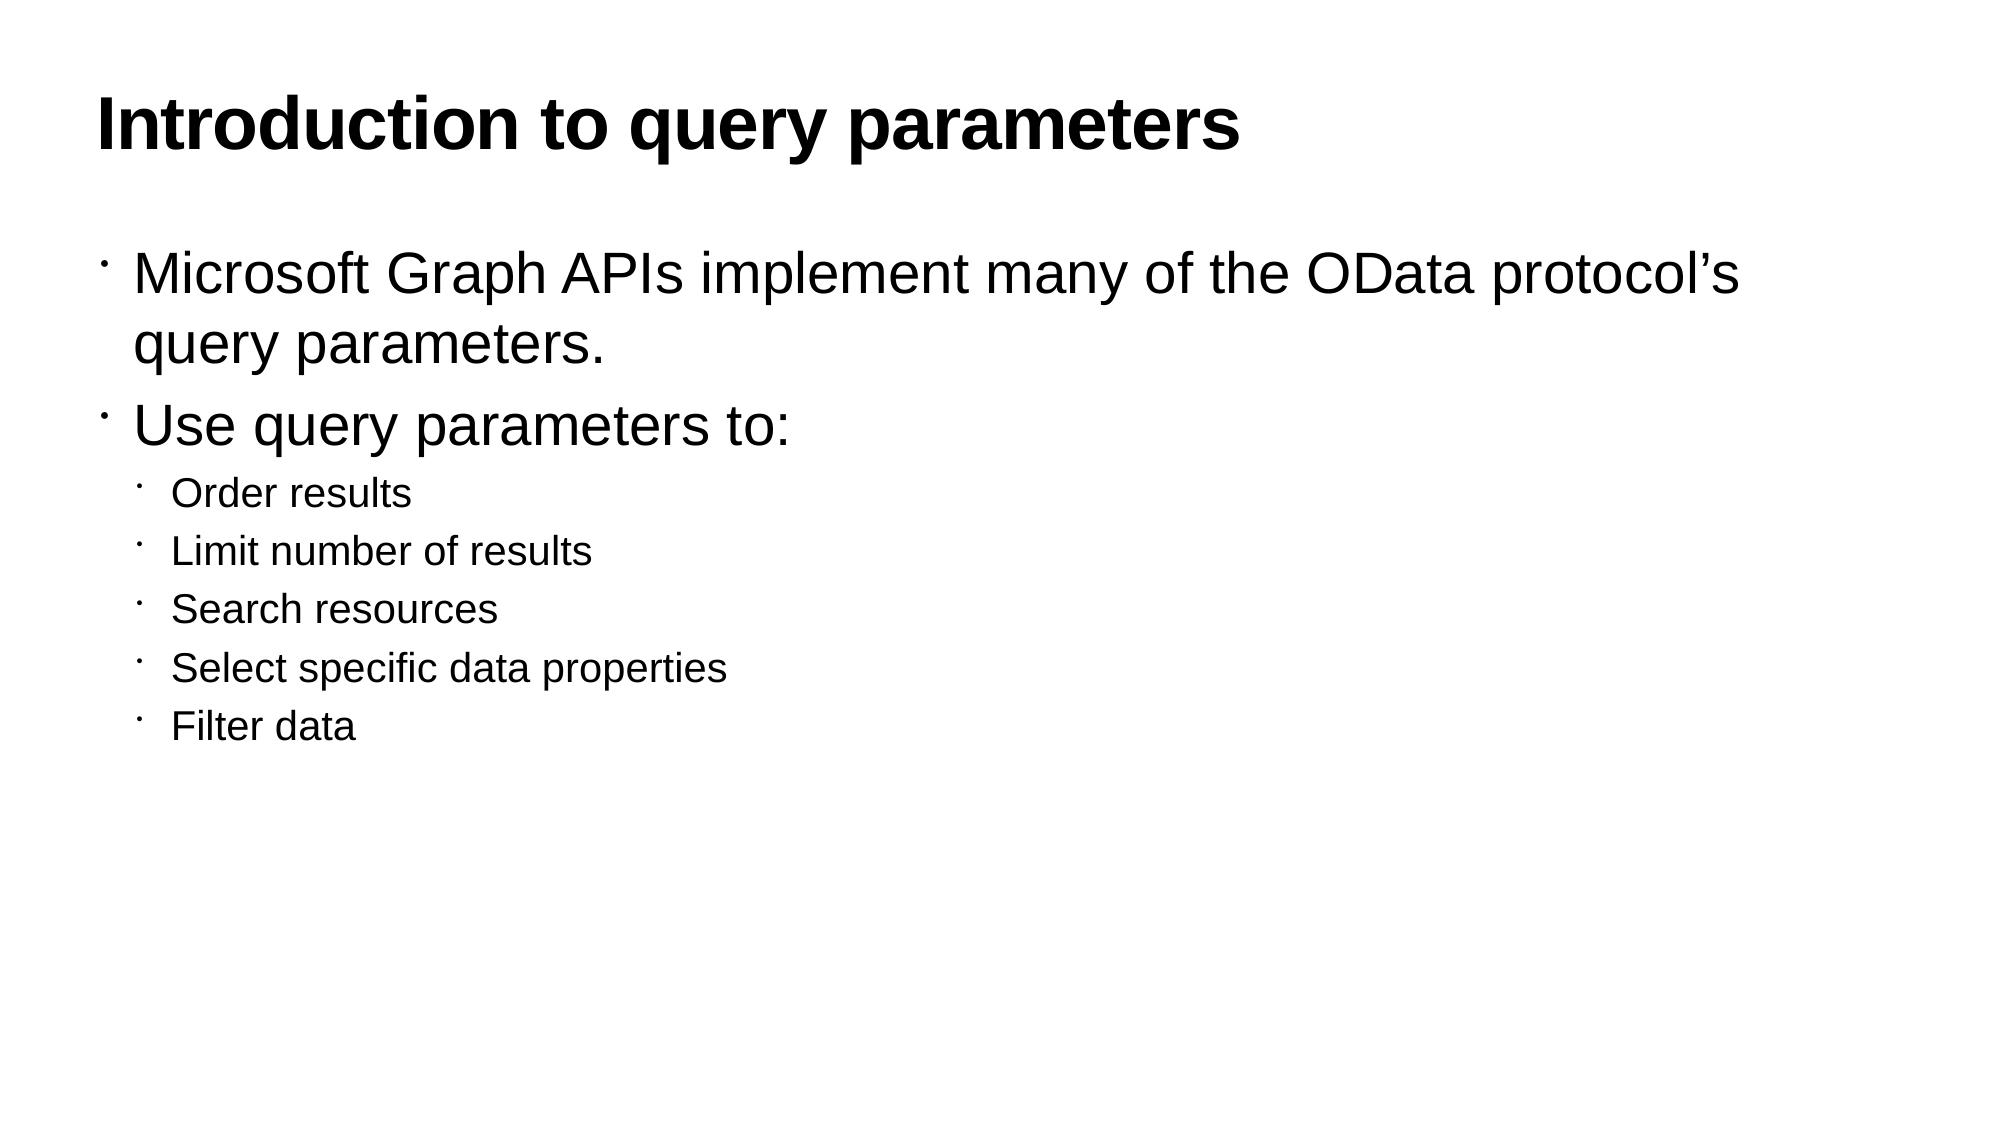

# Introduction to query parameters
Microsoft Graph APIs implement many of the OData protocol’s query parameters.
Use query parameters to:
Order results
Limit number of results
Search resources
Select specific data properties
Filter data